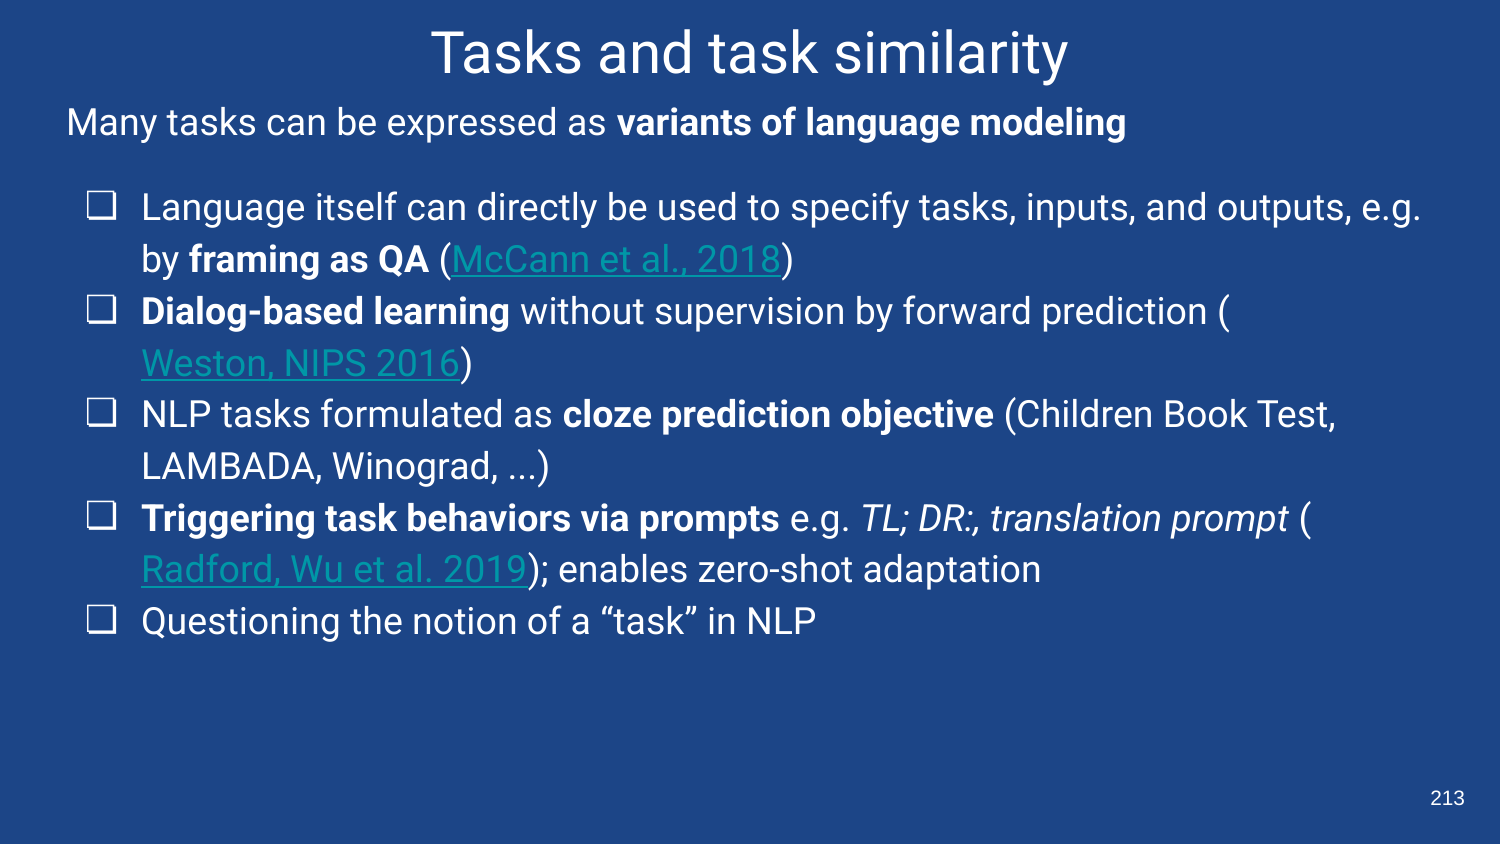

# Tasks and task similarity
Many tasks can be expressed as variants of language modeling
Language itself can directly be used to specify tasks, inputs, and outputs, e.g. by framing as QA (McCann et al., 2018)
Dialog-based learning without supervision by forward prediction (Weston, NIPS 2016)
NLP tasks formulated as cloze prediction objective (Children Book Test, LAMBADA, Winograd, ...)
Triggering task behaviors via prompts e.g. TL; DR:, translation prompt (Radford, Wu et al. 2019); enables zero-shot adaptation
Questioning the notion of a “task” in NLP
213